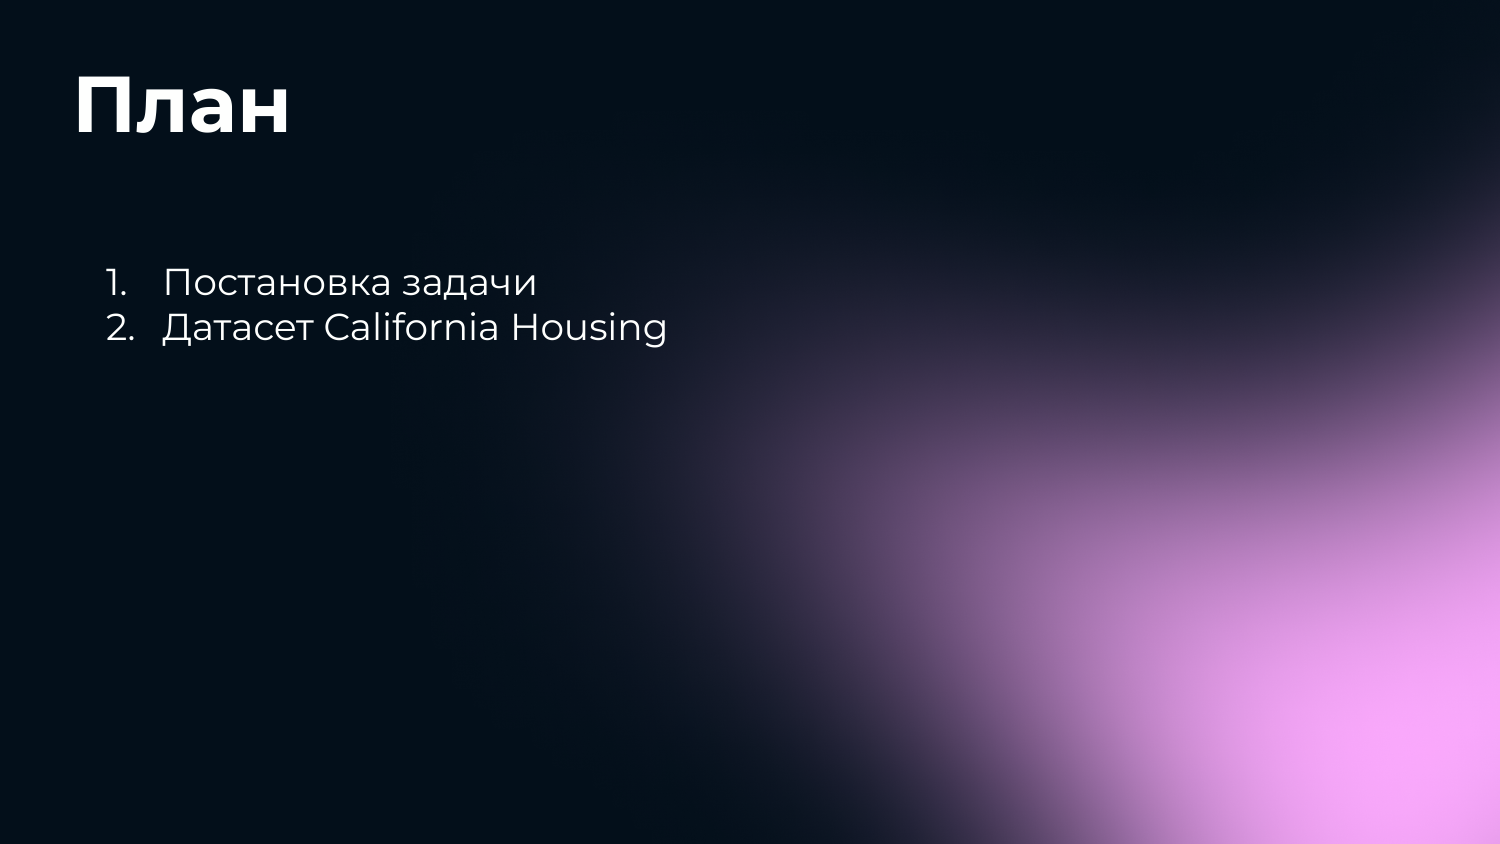

# План
Постановка задачи
Датасет California Housing